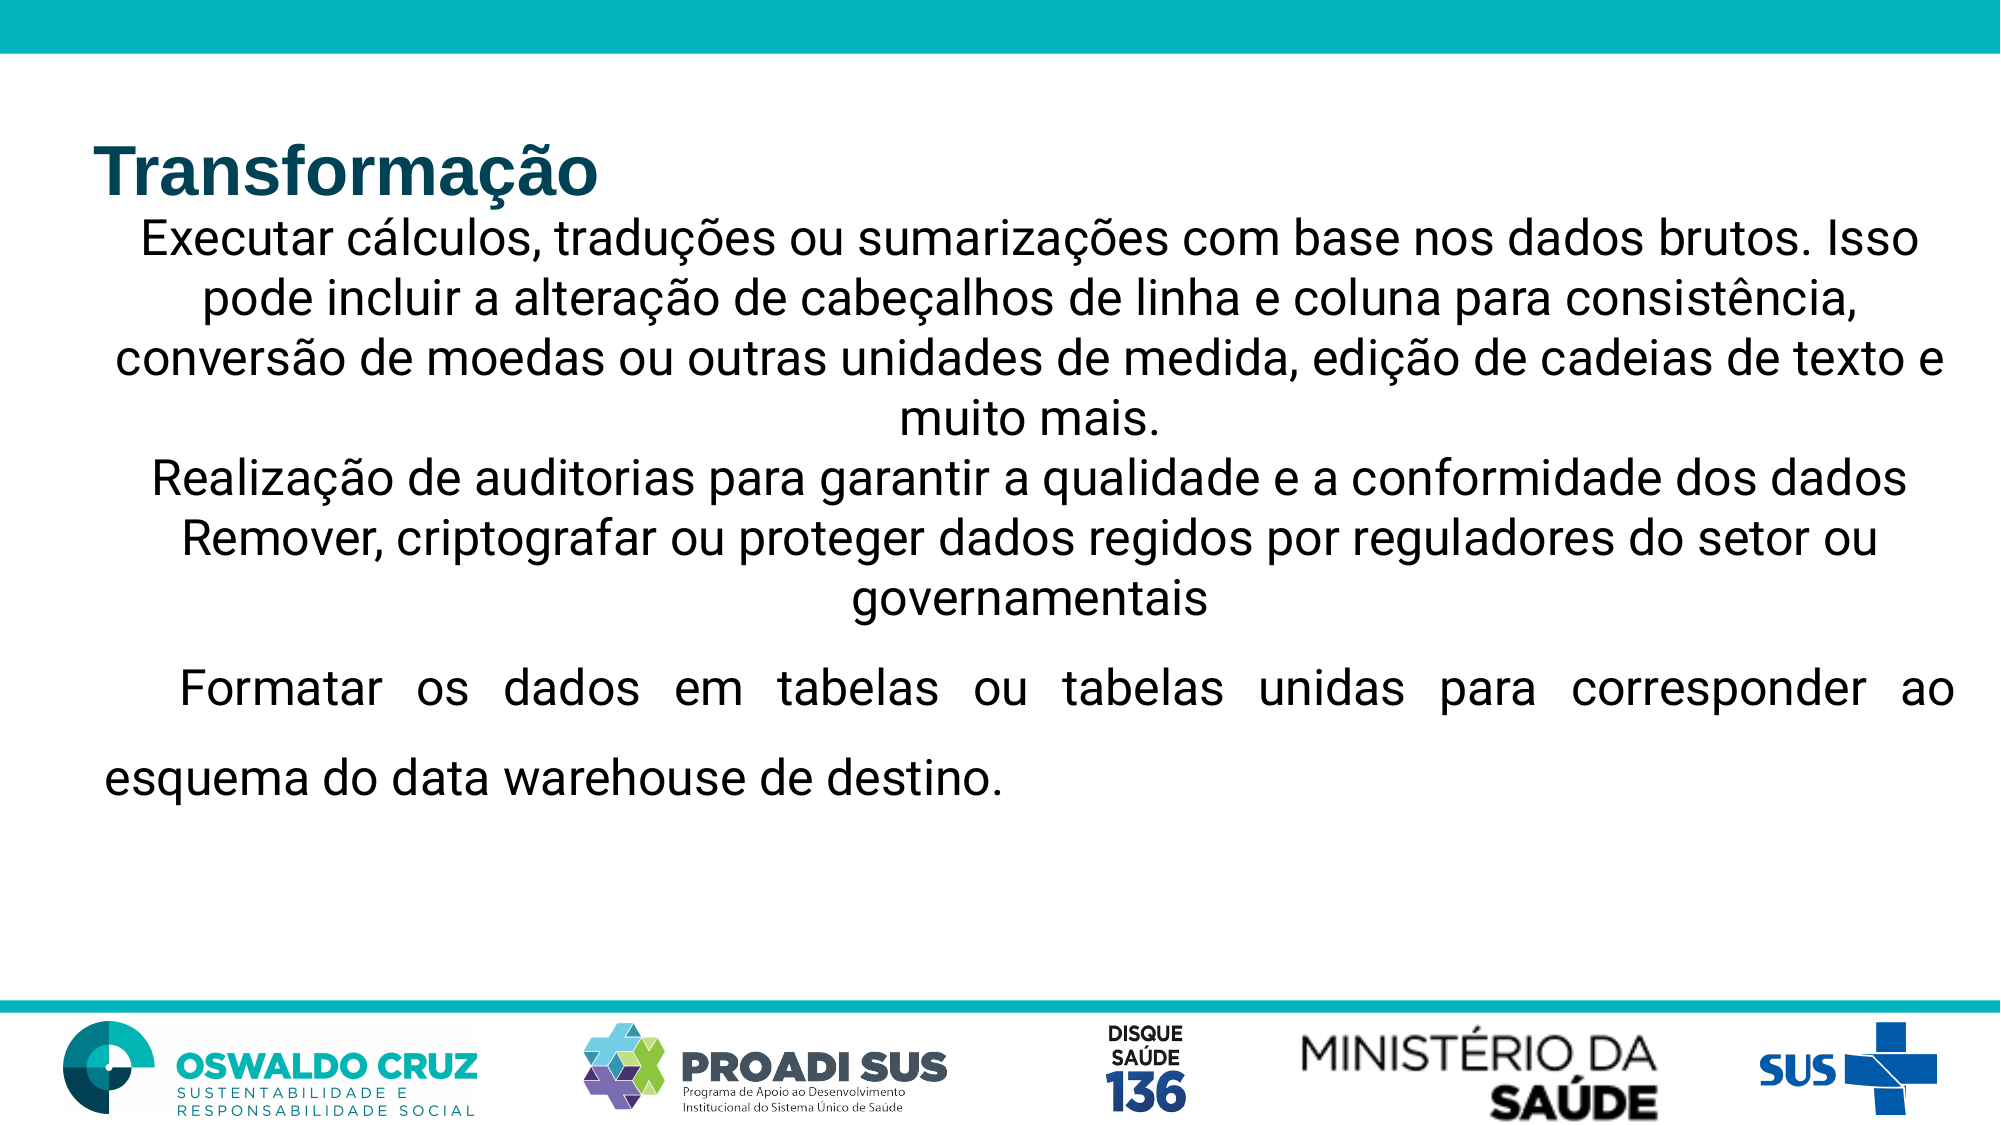

Transformação
Executar cálculos, traduções ou sumarizações com base nos dados brutos. Isso pode incluir a alteração de cabeçalhos de linha e coluna para consistência, conversão de moedas ou outras unidades de medida, edição de cadeias de texto e muito mais.
Realização de auditorias para garantir a qualidade e a conformidade dos dados
Remover, criptografar ou proteger dados regidos por reguladores do setor ou governamentais
Formatar os dados em tabelas ou tabelas unidas para corresponder ao esquema do data warehouse de destino.